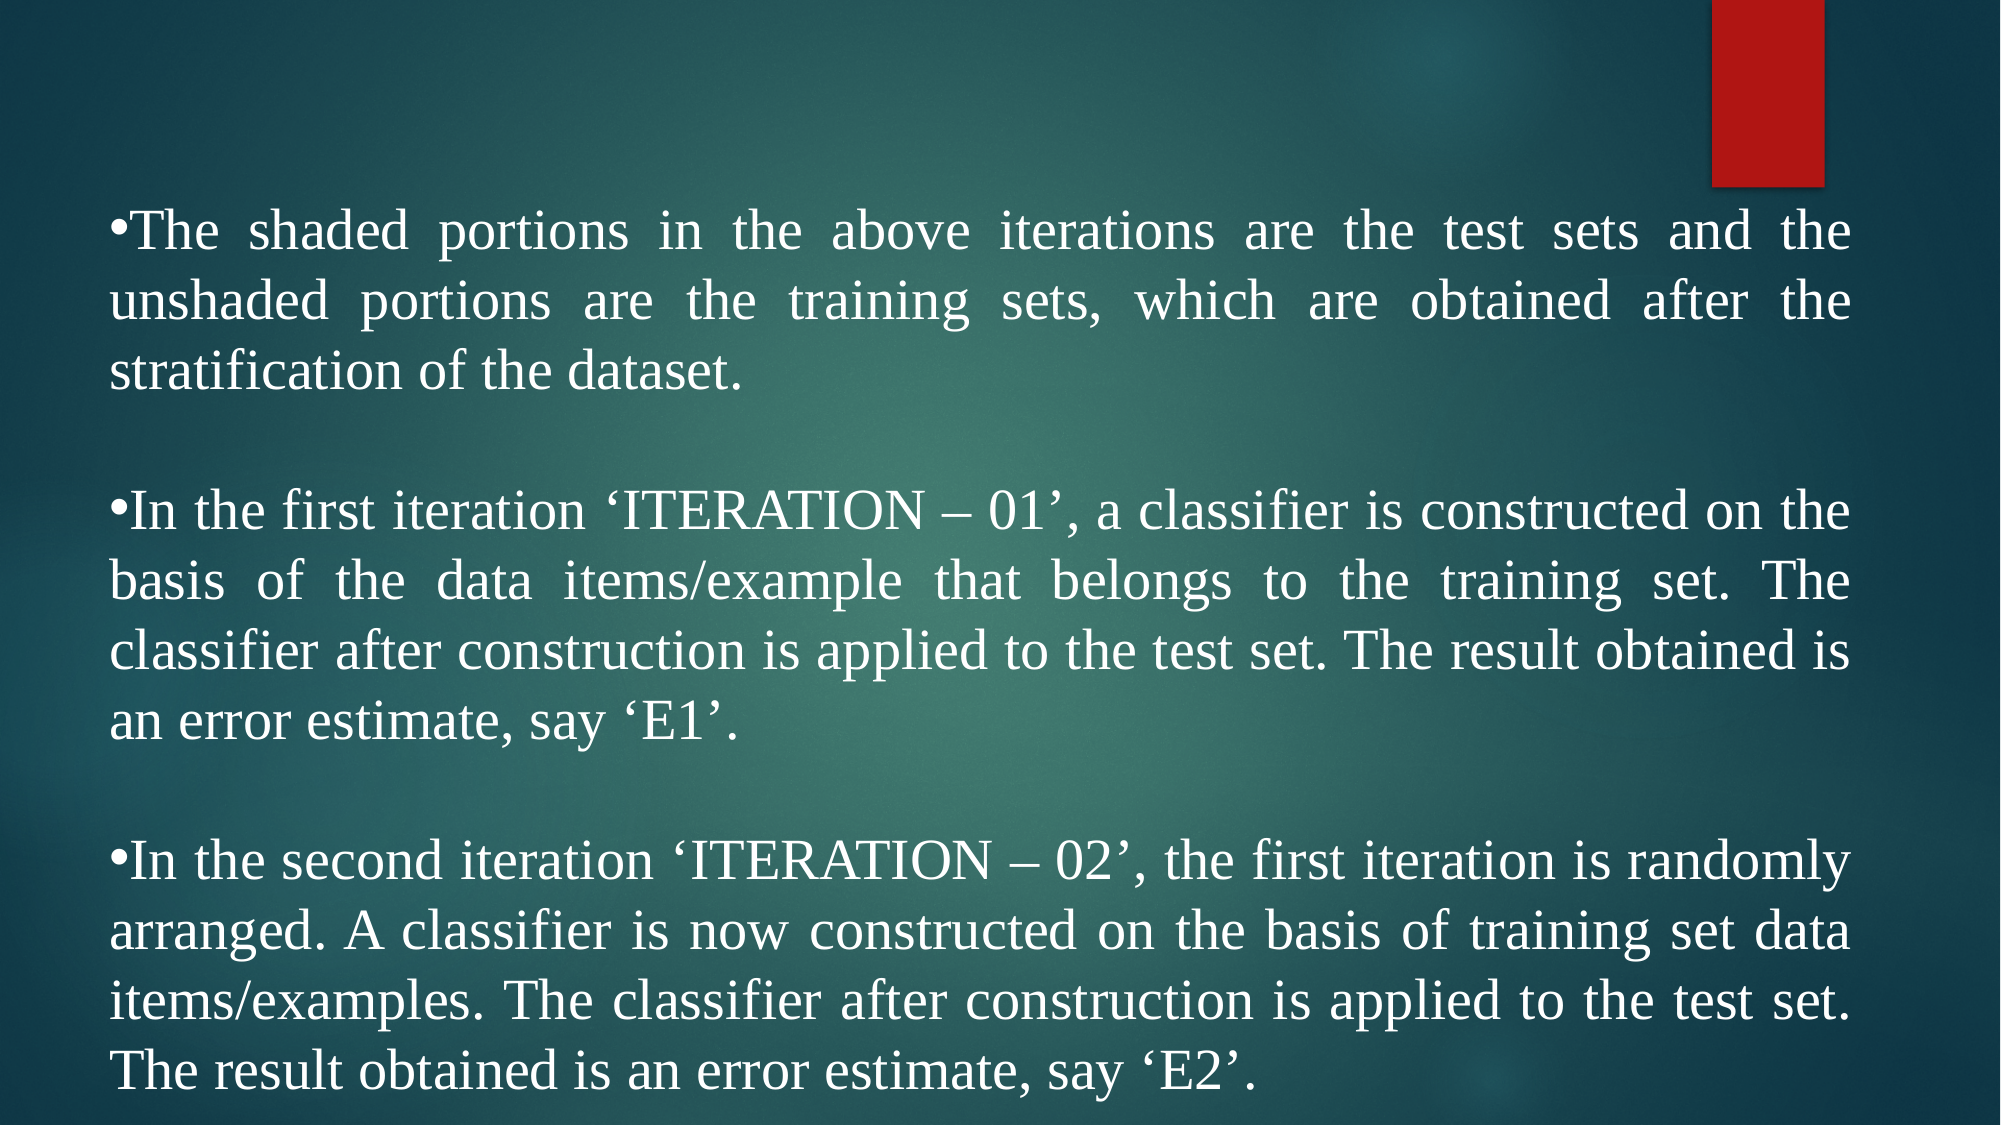

The shaded portions in the above iterations are the test sets and the unshaded portions are the training sets, which are obtained after the stratification of the dataset.

In the first iteration ‘ITERATION – 01’, a classifier is constructed on the basis of the data items/example that belongs to the training set. The classifier after construction is applied to the test set. The result obtained is an error estimate, say ‘E1’.

In the second iteration ‘ITERATION – 02’, the first iteration is randomly arranged. A classifier is now constructed on the basis of training set data items/examples. The classifier after construction is applied to the test set. The result obtained is an error estimate, say ‘E2’.